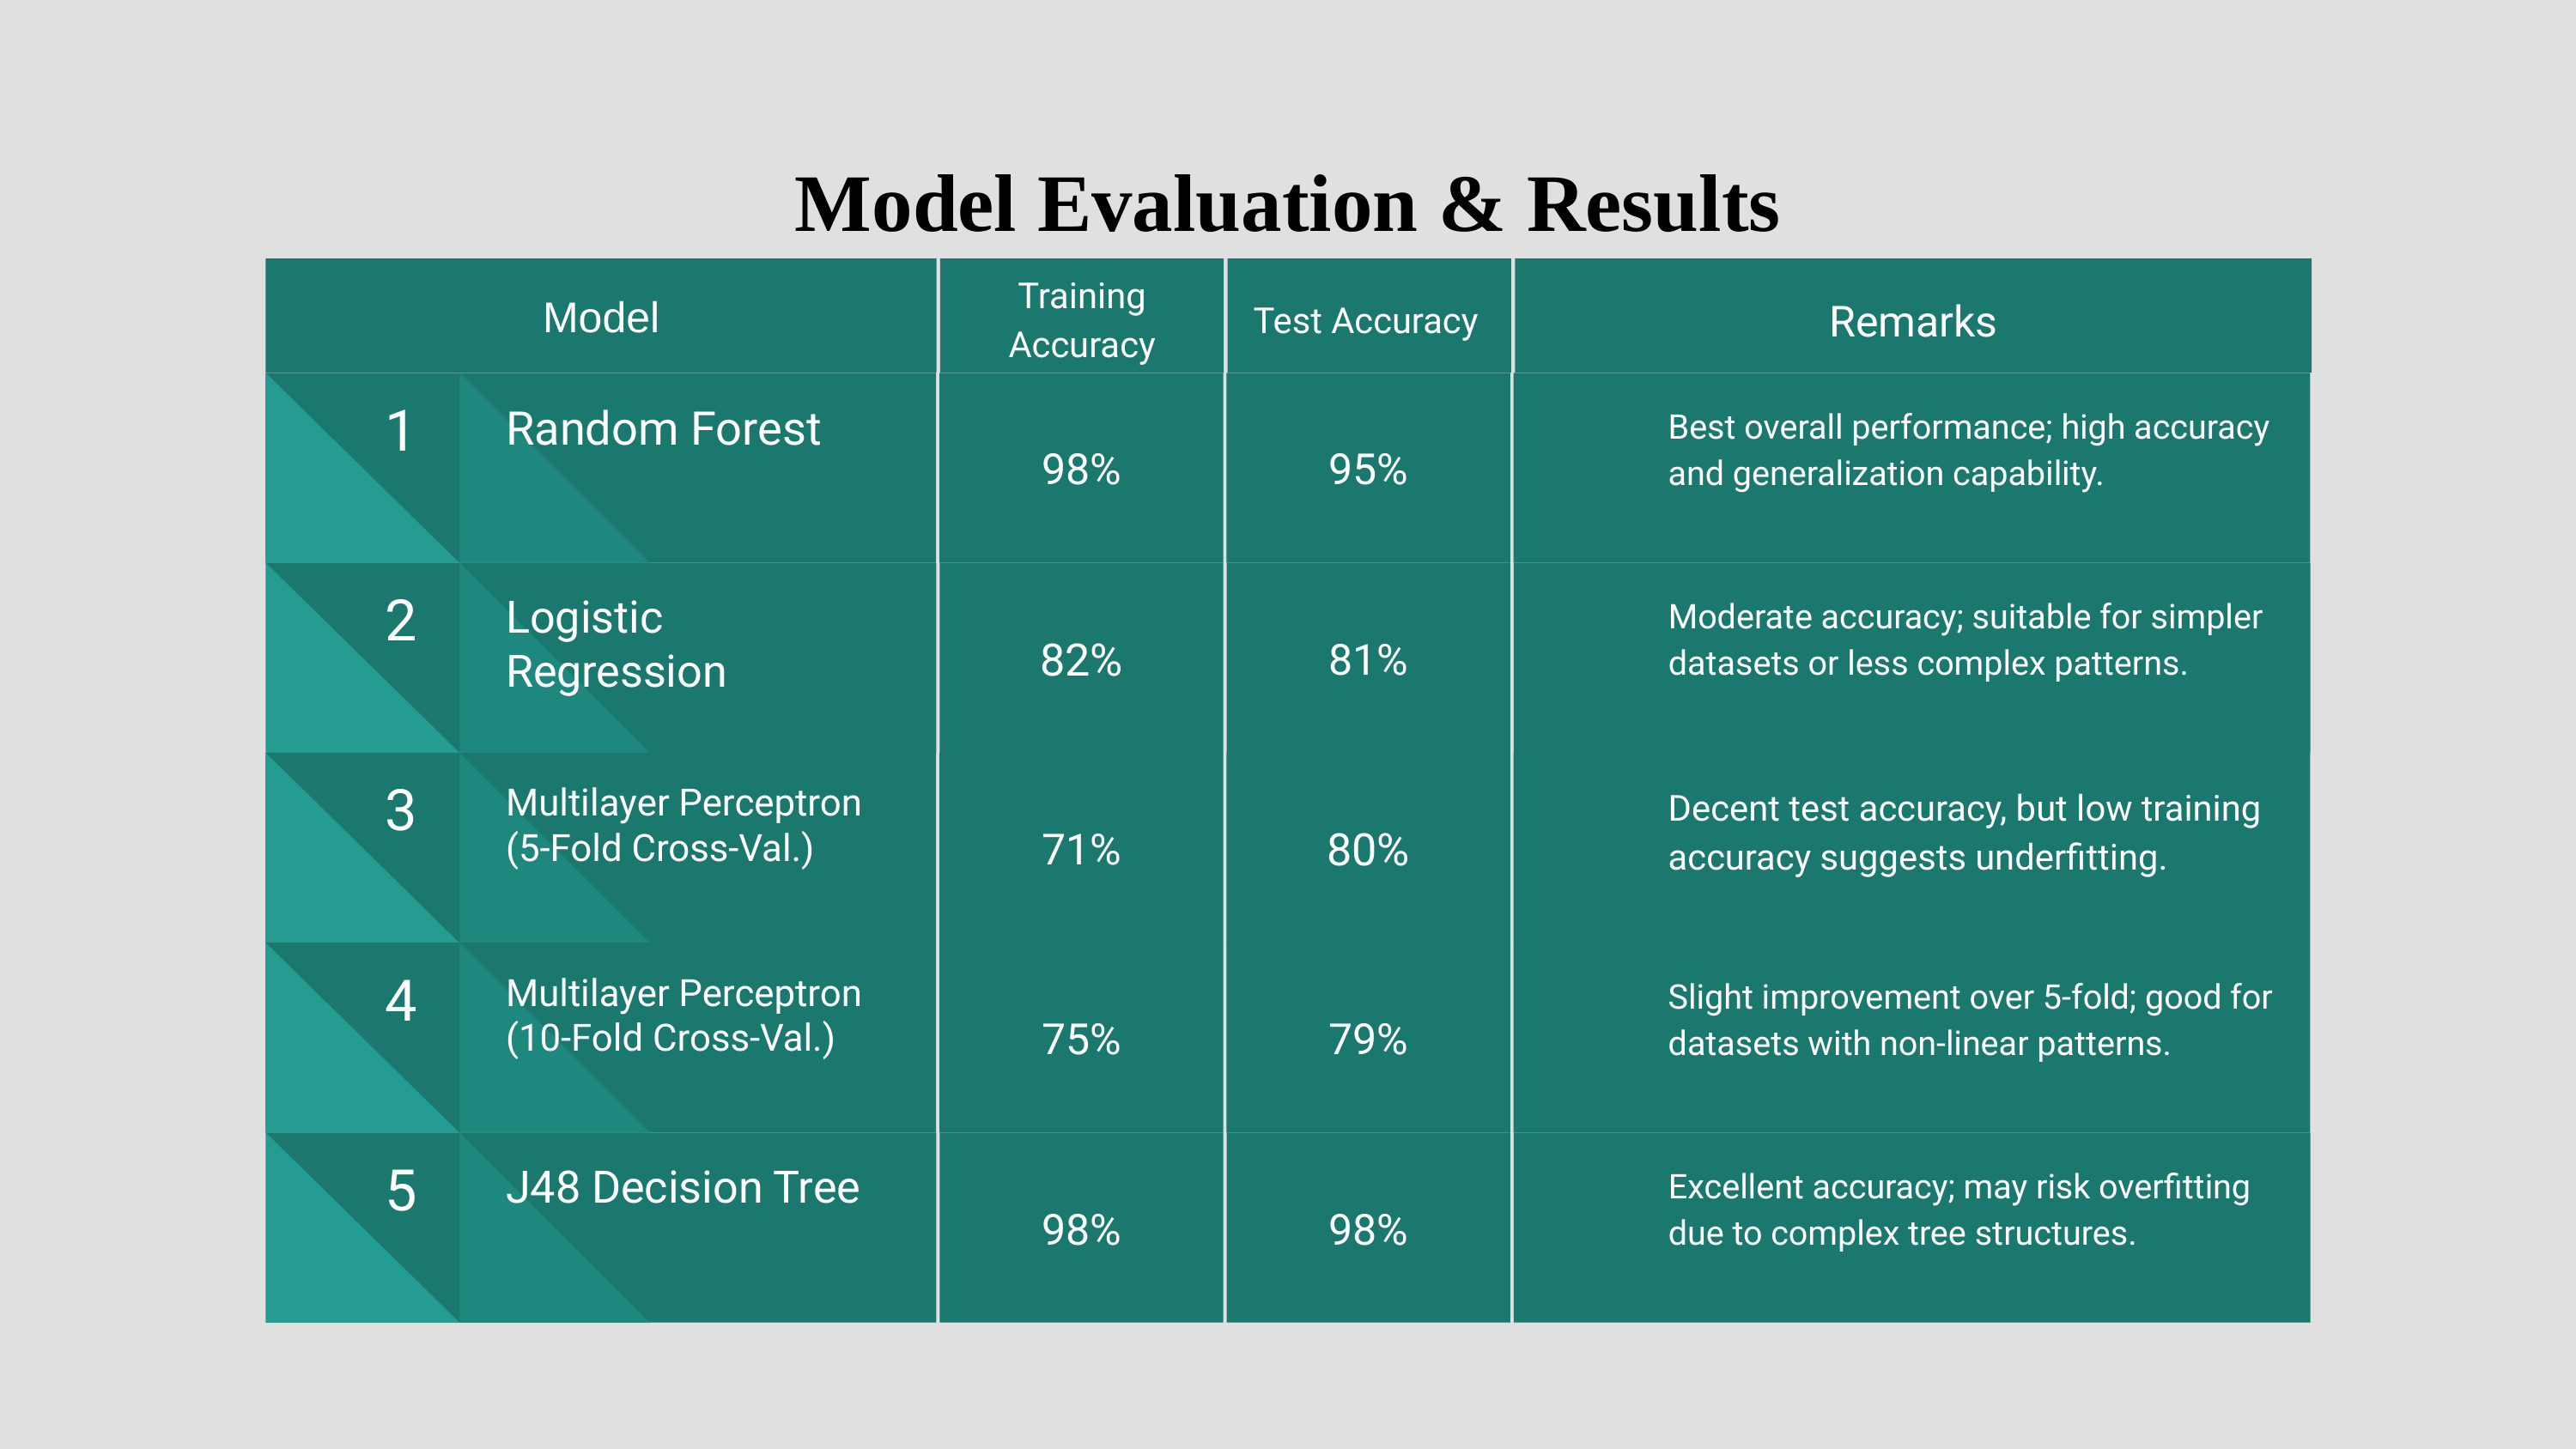

|  |
| --- |
Model Evaluation & Results
Model
Training Accuracy
Test Accuracy
Remarks

98%
95%
Best overall performance; high accuracy and generalization capability.
Random Forest
1

82%
81%
Moderate accuracy; suitable for simpler datasets or less complex patterns.
Logistic Regression
2

71%
80%
Decent test accuracy, but low training accuracy suggests underfitting.
Multilayer Perceptron (5-Fold Cross-Val.)
3

75%
79%
Slight improvement over 5-fold; good for datasets with non-linear patterns.
Multilayer Perceptron (10-Fold Cross-Val.)
4

98%
98%
Excellent accuracy; may risk overfitting due to complex tree structures.
J48 Decision Tree
5